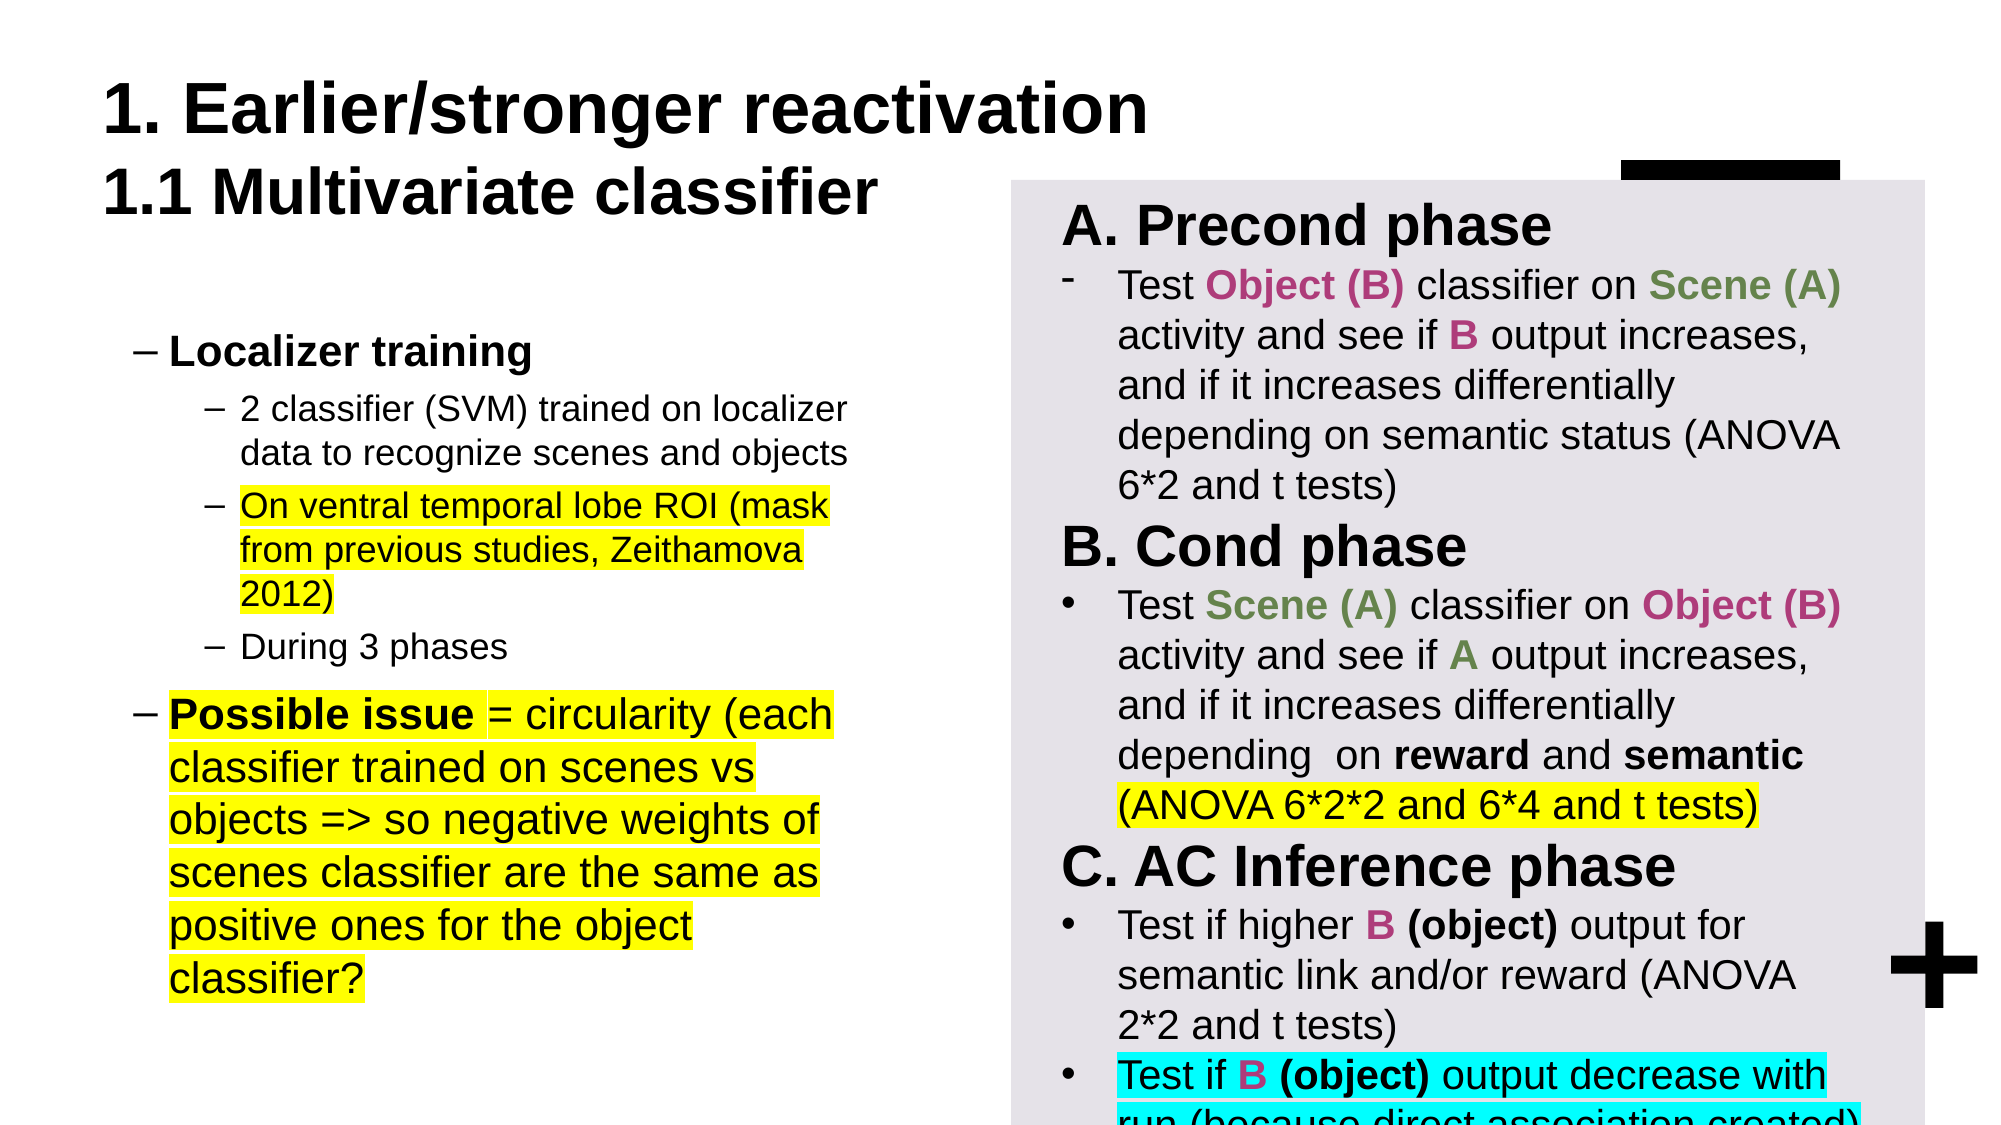

# 1. Earlier/stronger reactivation 1.1 Multivariate classifier
Precond phase
Test Object (B) classifier on Scene (A) activity and see if B output increases, and if it increases differentially depending on semantic status (ANOVA 6*2 and t tests)
B. Cond phase
Test Scene (A) classifier on Object (B) activity and see if A output increases, and if it increases differentially depending  on reward and semantic (ANOVA 6*2*2 and 6*4 and t tests)
C. AC Inference phase
Test if higher B (object) output for semantic link and/or reward (ANOVA 2*2 and t tests)
Test if B (object) output decrease with run (because direct association created)

Localizer training
2 classifier (SVM) trained on localizer data to recognize scenes and objects
On ventral temporal lobe ROI (mask from previous studies, Zeithamova 2012)
During 3 phases
Possible issue = circularity (each classifier trained on scenes vs objects => so negative weights of scenes classifier are the same as positive ones for the object classifier?